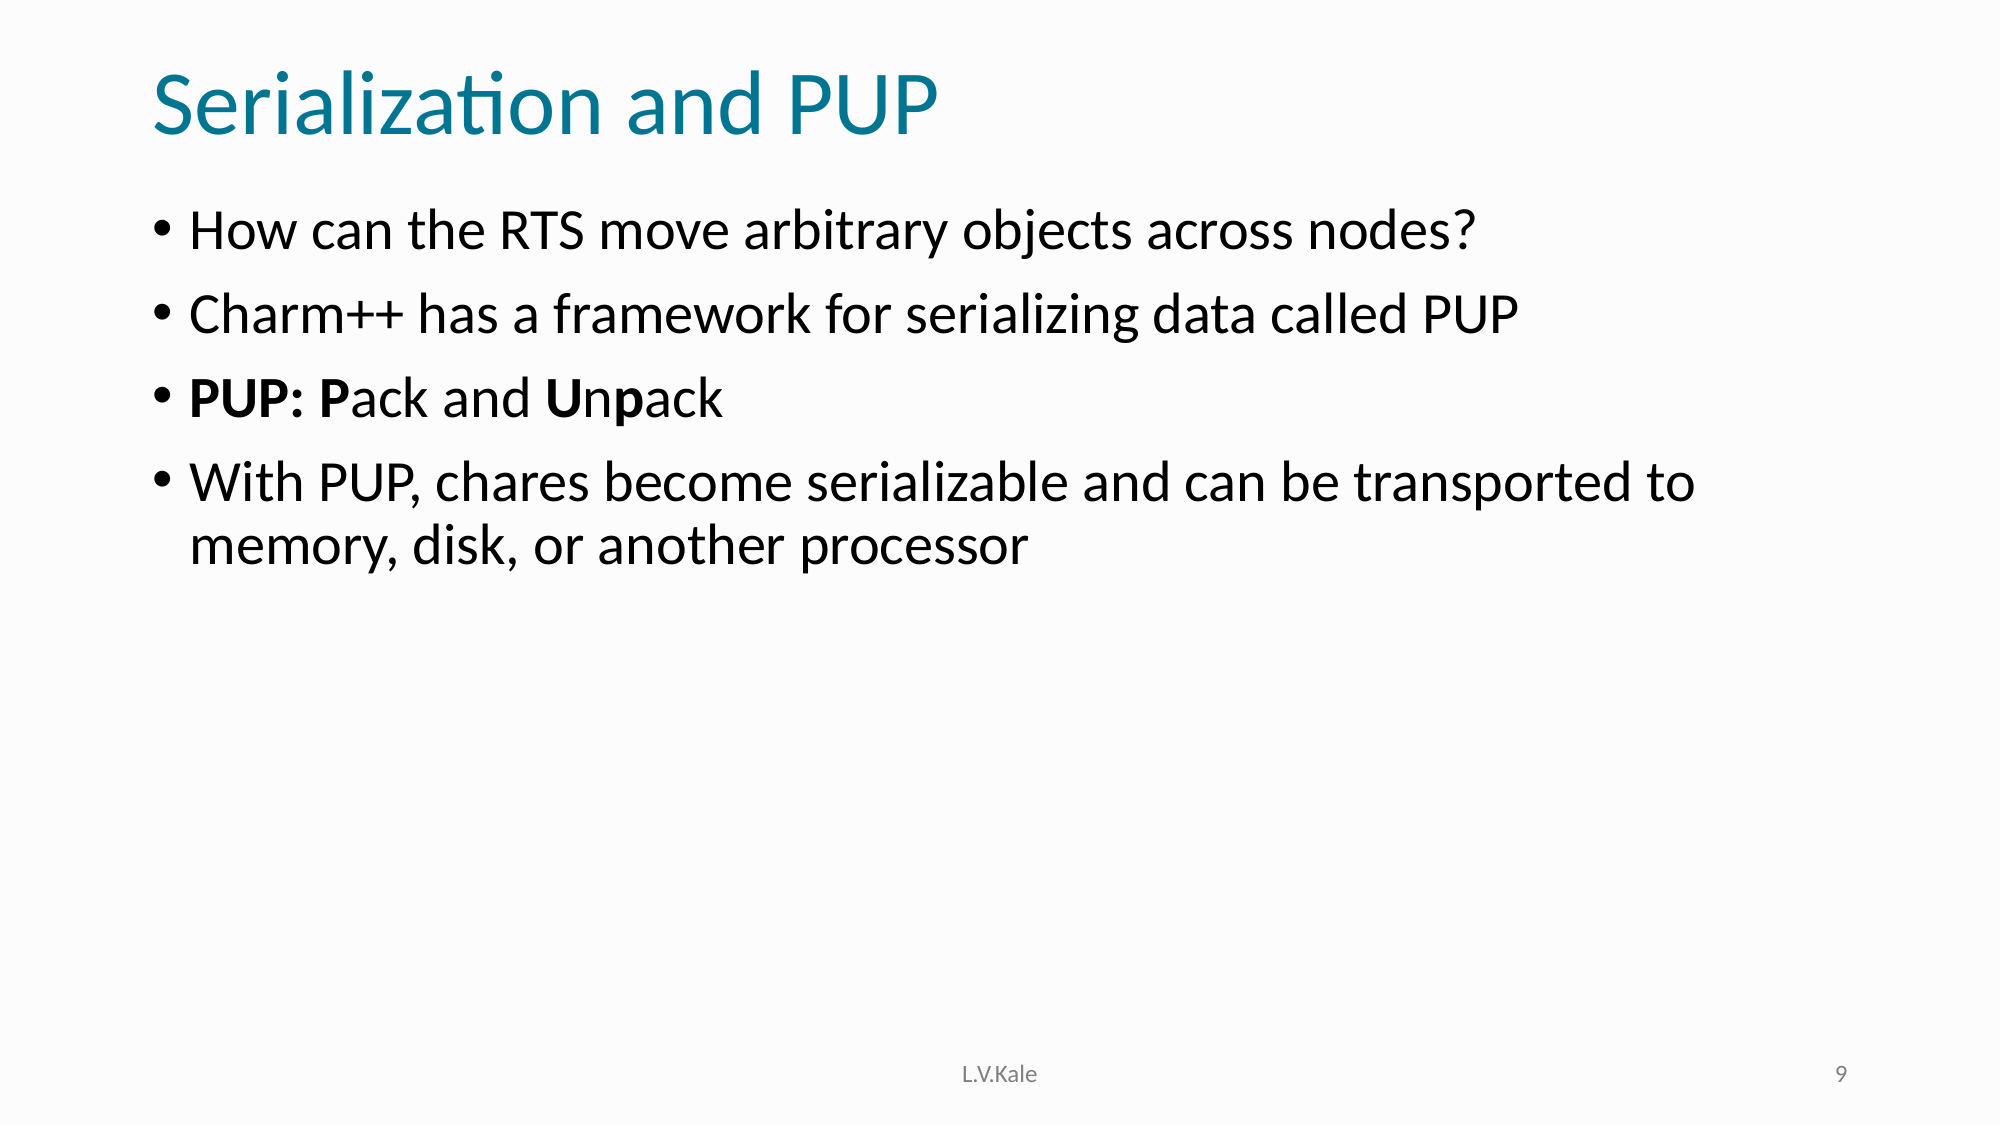

# Serialization and PUP
How can the RTS move arbitrary objects across nodes?
Charm++ has a framework for serializing data called PUP
PUP: Pack and Unpack
With PUP, chares become serializable and can be transported to memory, disk, or another processor

L.V.Kale
9